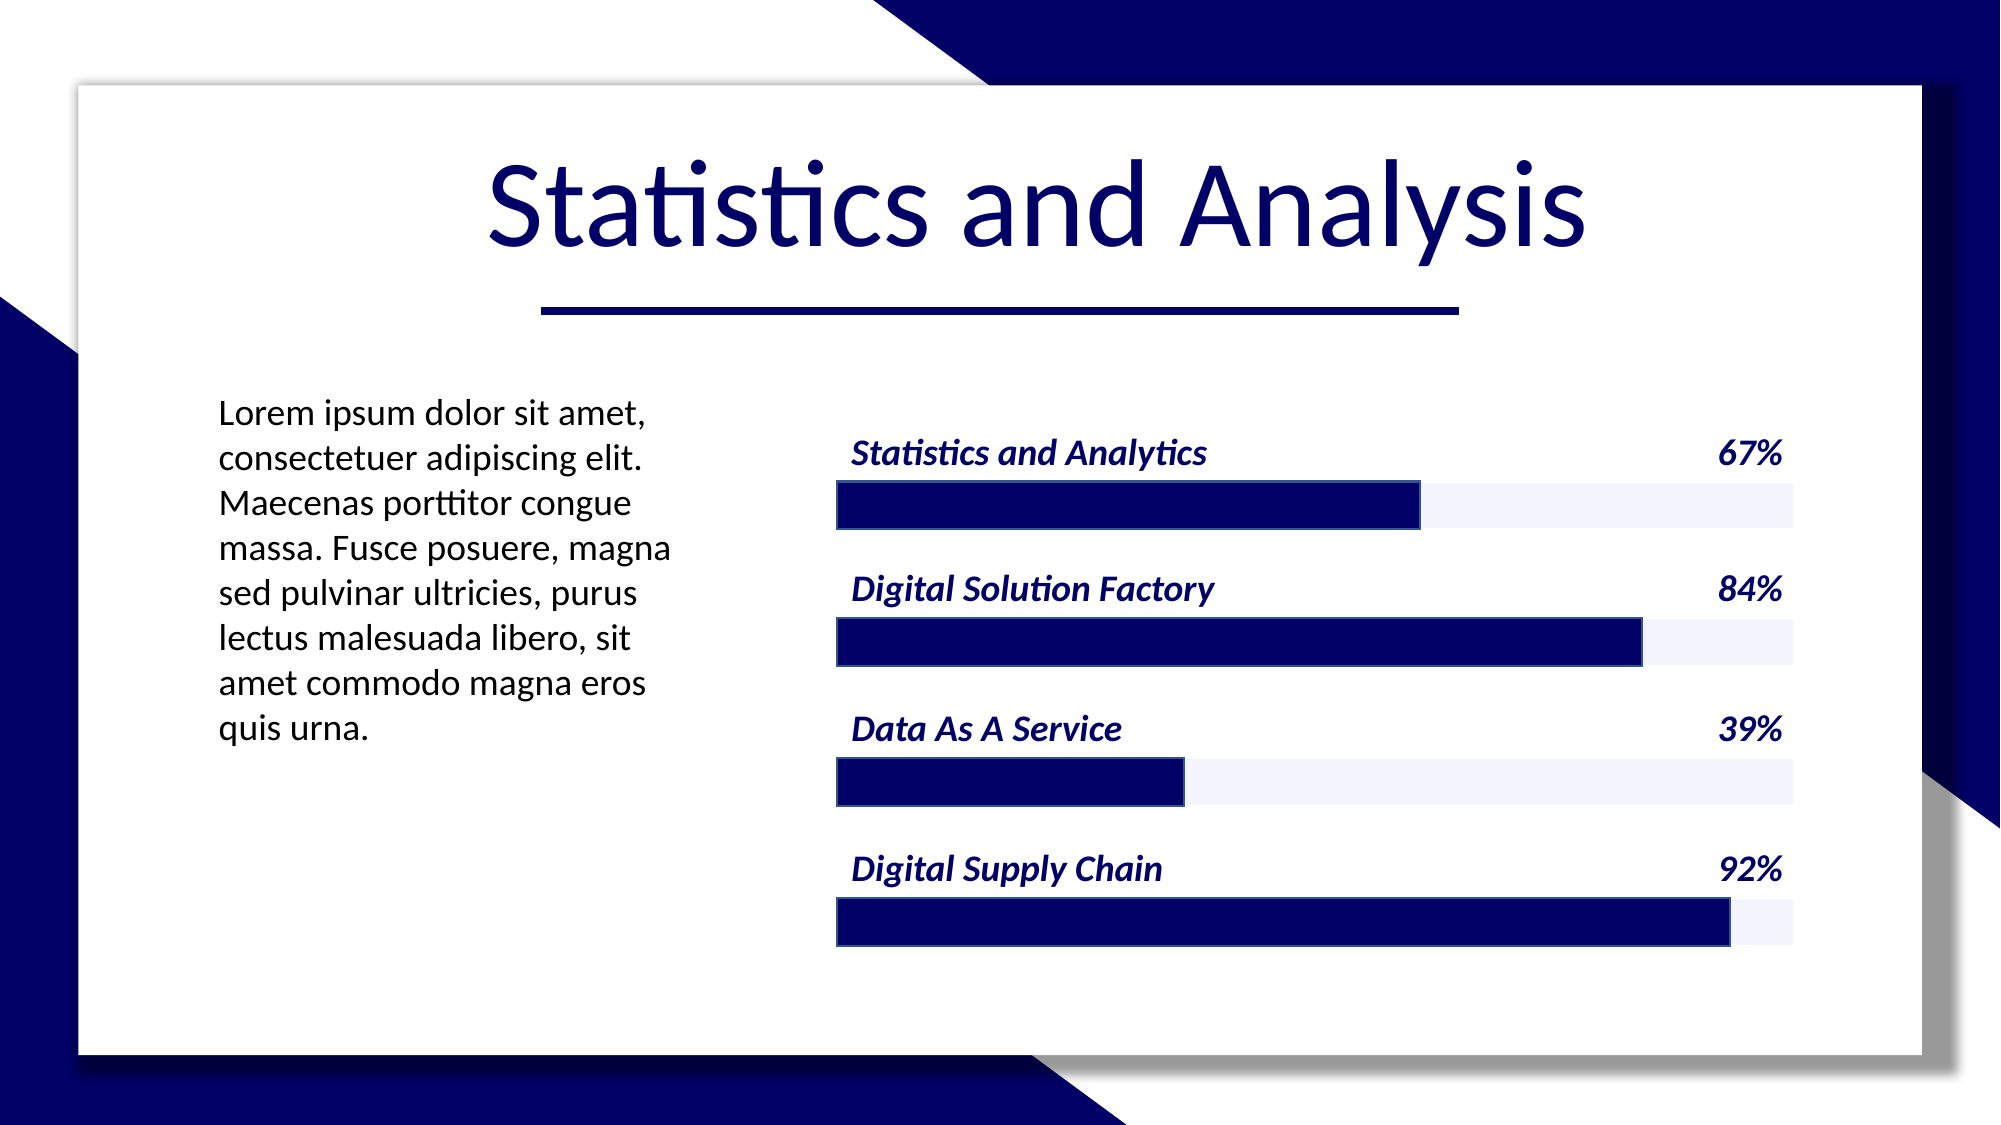

Statistics and Analysis

Lorem ipsum dolor sit amet, consectetuer adipiscing elit. Maecenas porttitor congue massa. Fusce posuere, magna sed pulvinar ultricies, purus lectus malesuada libero, sit amet commodo magna eros quis urna.

Statistics and Analytics
67%

Digital Solution Factory
84%

Data As A Service
39%

Digital Supply Chain
92%